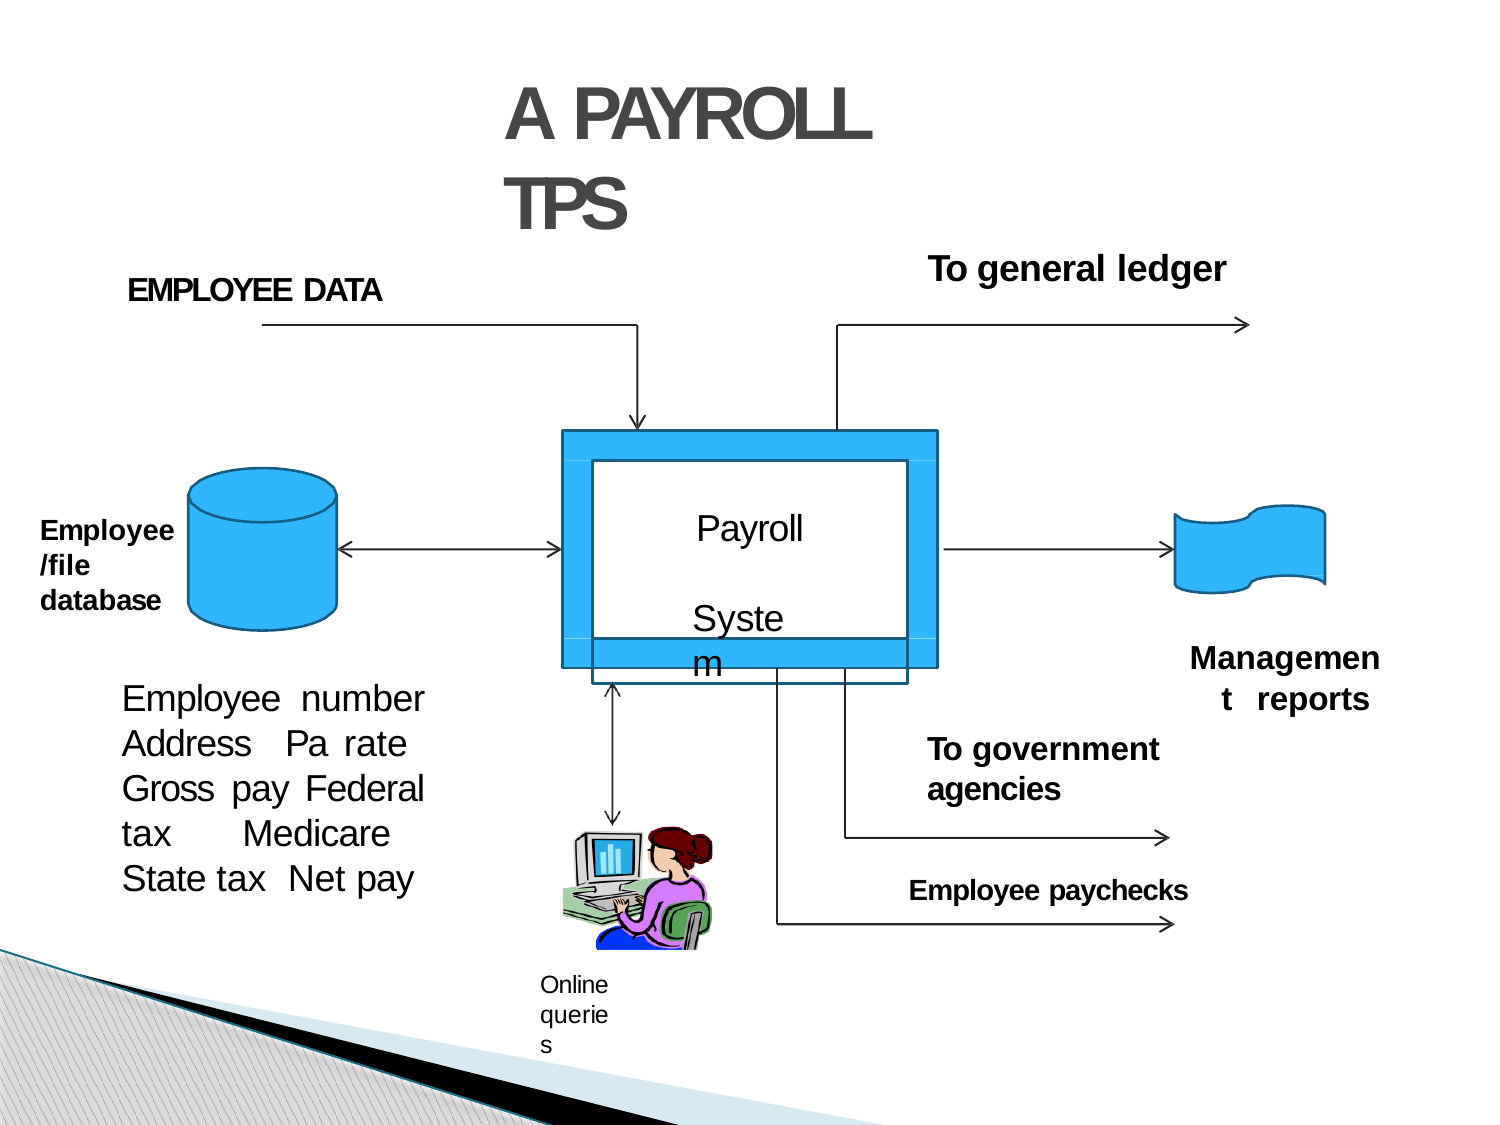

# A PAYROLL TPS
To general ledger
EMPLOYEE DATA

Payroll  System

Employee
/file  database

Management  reports

Employee number Address  Pa rate  Gross pay Federal tax  Medicare  State tax  Net pay

To government
agencies

Employee paychecks

Online  queries